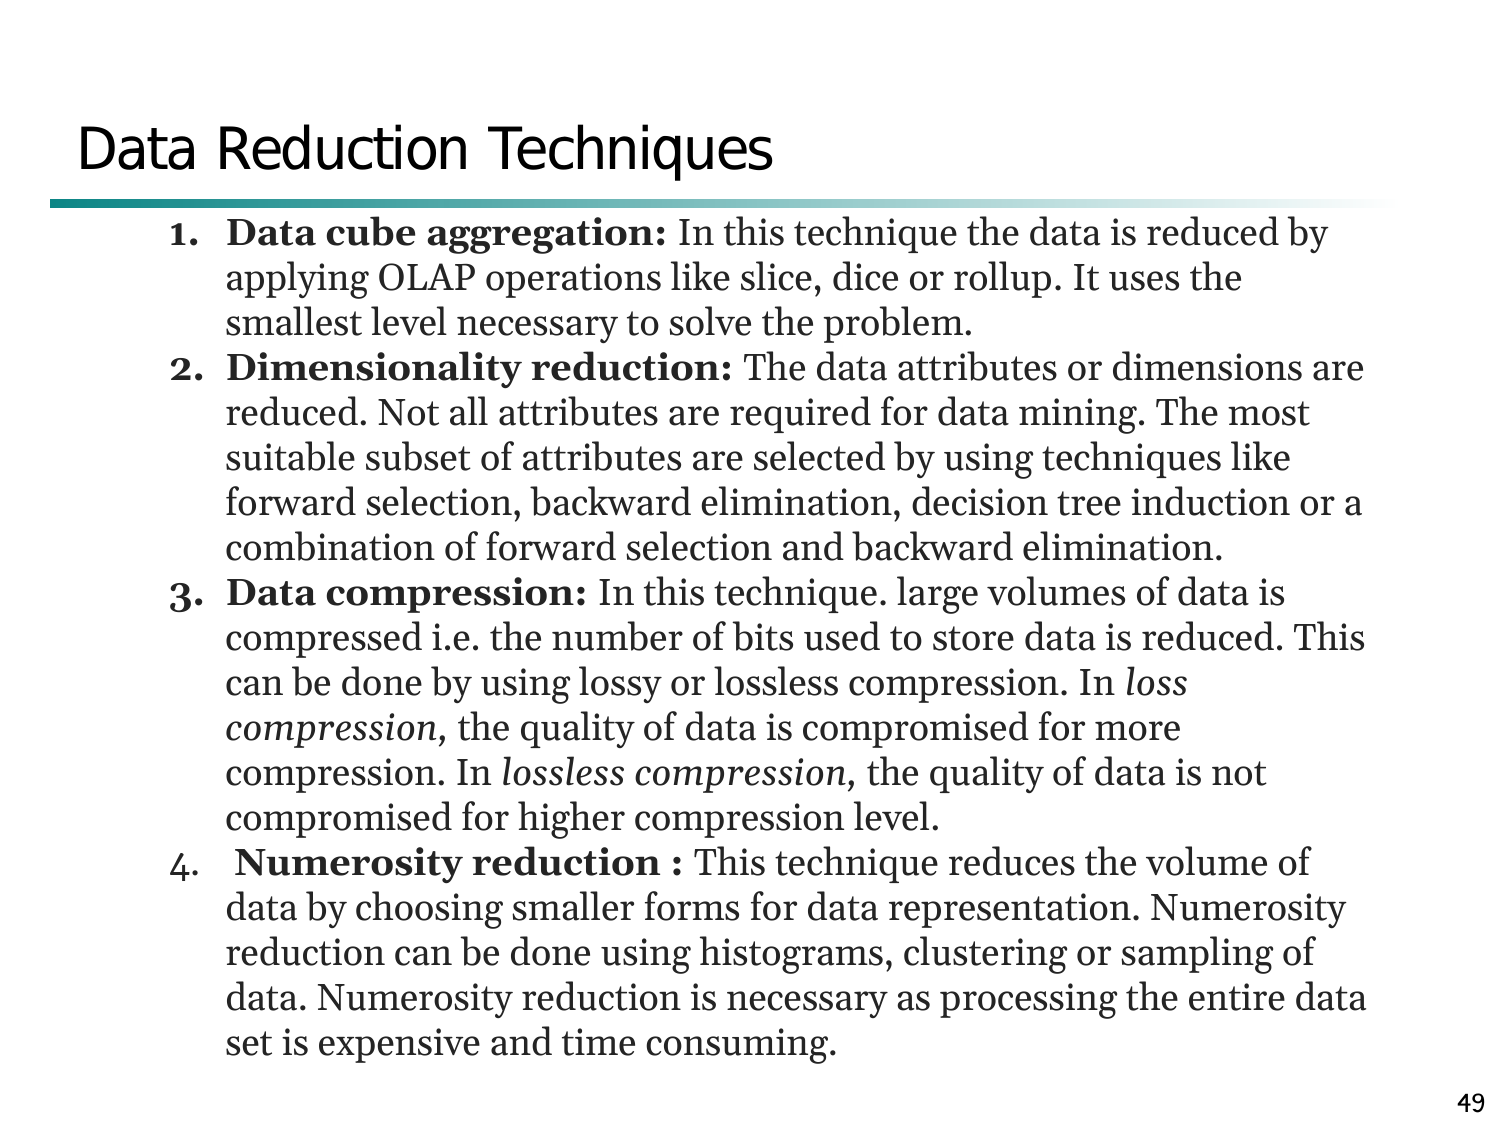

Data Reduction Techniques
Data cube aggregation: In this technique the data is reduced by applying OLAP operations like slice, dice or rollup. It uses the smallest level necessary to solve the problem.
Dimensionality reduction: The data attributes or dimensions are reduced. Not all attributes are required for data mining. The most suitable subset of attributes are selected by using techniques like forward selection, backward elimination, decision tree induction or a combination of forward selection and backward elimination.
Data compression: In this technique. large volumes of data is compressed i.e. the number of bits used to store data is reduced. This can be done by using lossy or lossless compression. In loss compression, the quality of data is compromised for more compression. In lossless compression, the quality of data is not compromised for higher compression level.
 Numerosity reduction : This technique reduces the volume of data by choosing smaller forms for data representation. Numerosity reduction can be done using histograms, clustering or sampling of data. Numerosity reduction is necessary as processing the entire data set is expensive and time consuming.

49